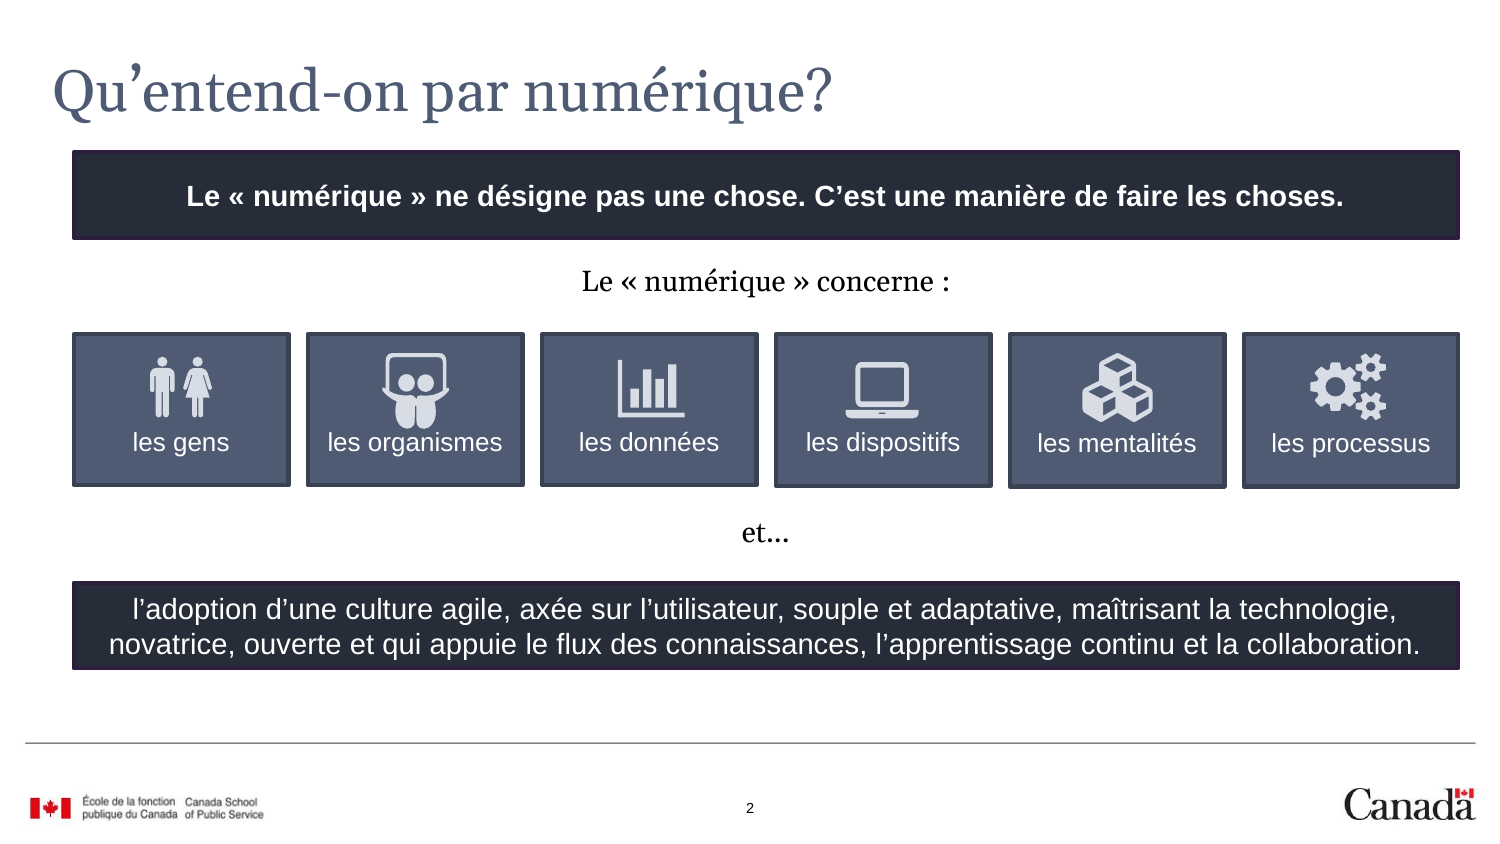

# Qu’entend-on par numérique?
Le « numérique » ne désigne pas une chose. C’est une manière de faire les choses.
Le « numérique » concerne :

les gens

les organismes

les données

les dispositifs

les mentalités

les processus

et...
l’adoption d’une culture agile, axée sur l’utilisateur, souple et adaptative, maîtrisant la technologie, novatrice, ouverte et qui appuie le flux des connaissances, l’apprentissage continu et la collaboration.
2